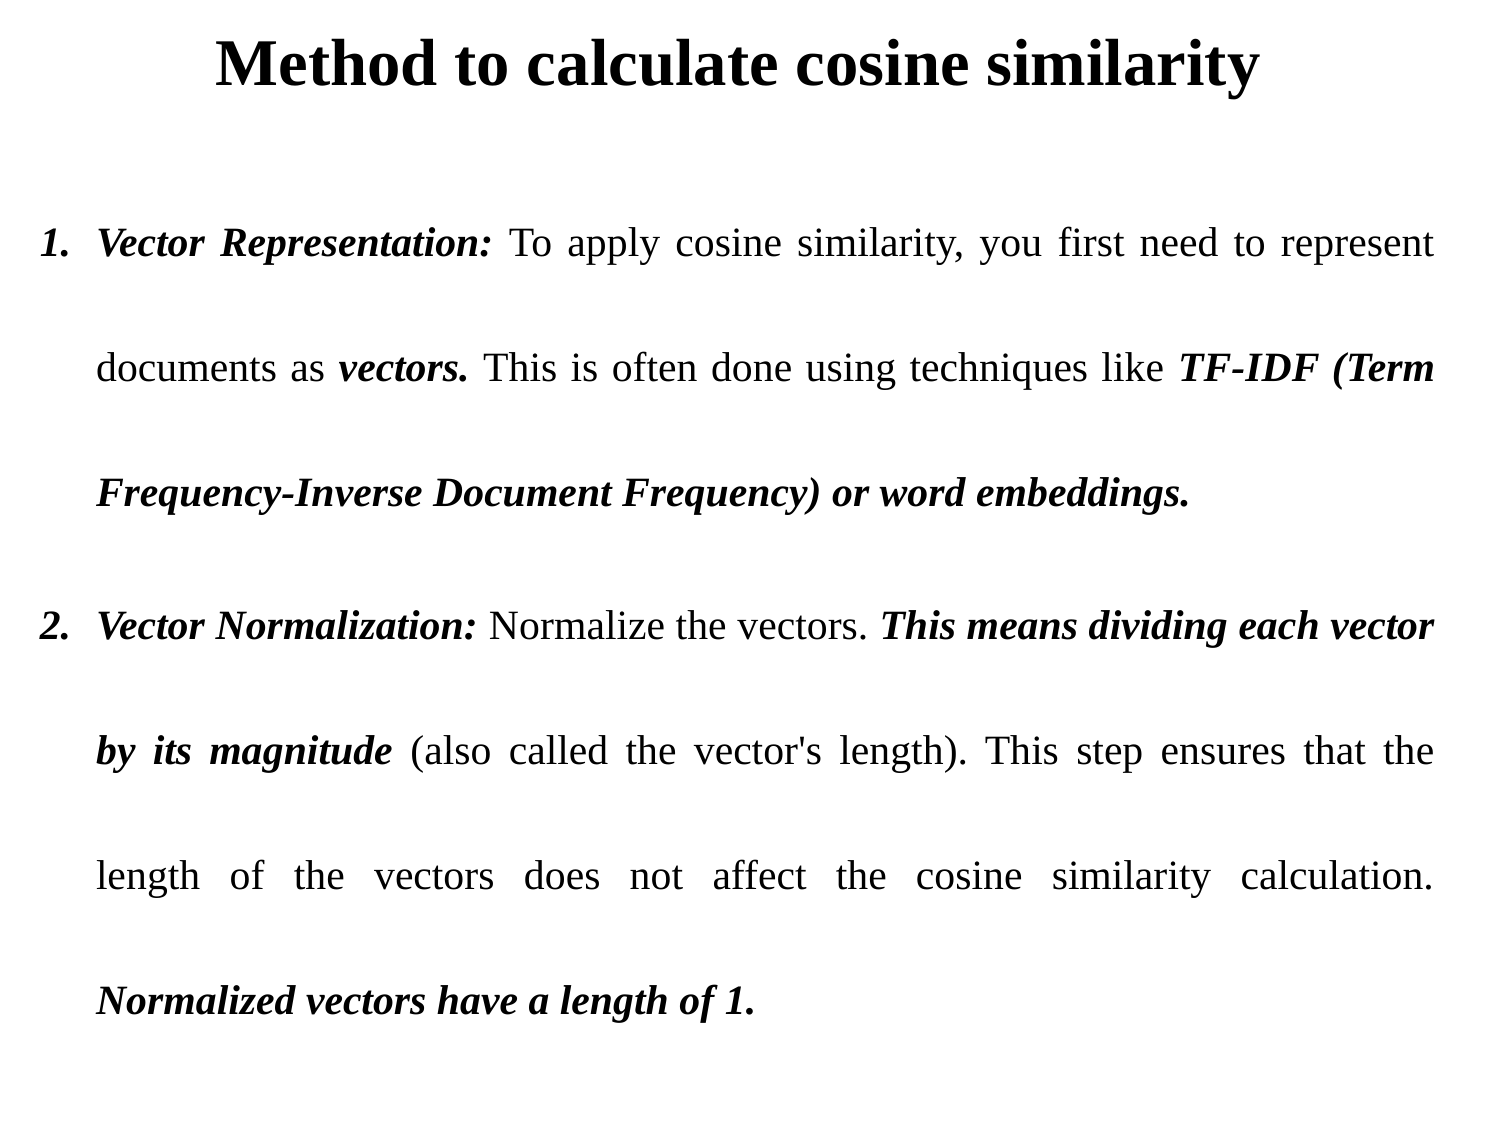

# Method to calculate cosine similarity
Vector Representation: To apply cosine similarity, you first need to represent documents as vectors. This is often done using techniques like TF-IDF (Term Frequency-Inverse Document Frequency) or word embeddings.
Vector Normalization: Normalize the vectors. This means dividing each vector by its magnitude (also called the vector's length). This step ensures that the length of the vectors does not affect the cosine similarity calculation. Normalized vectors have a length of 1.